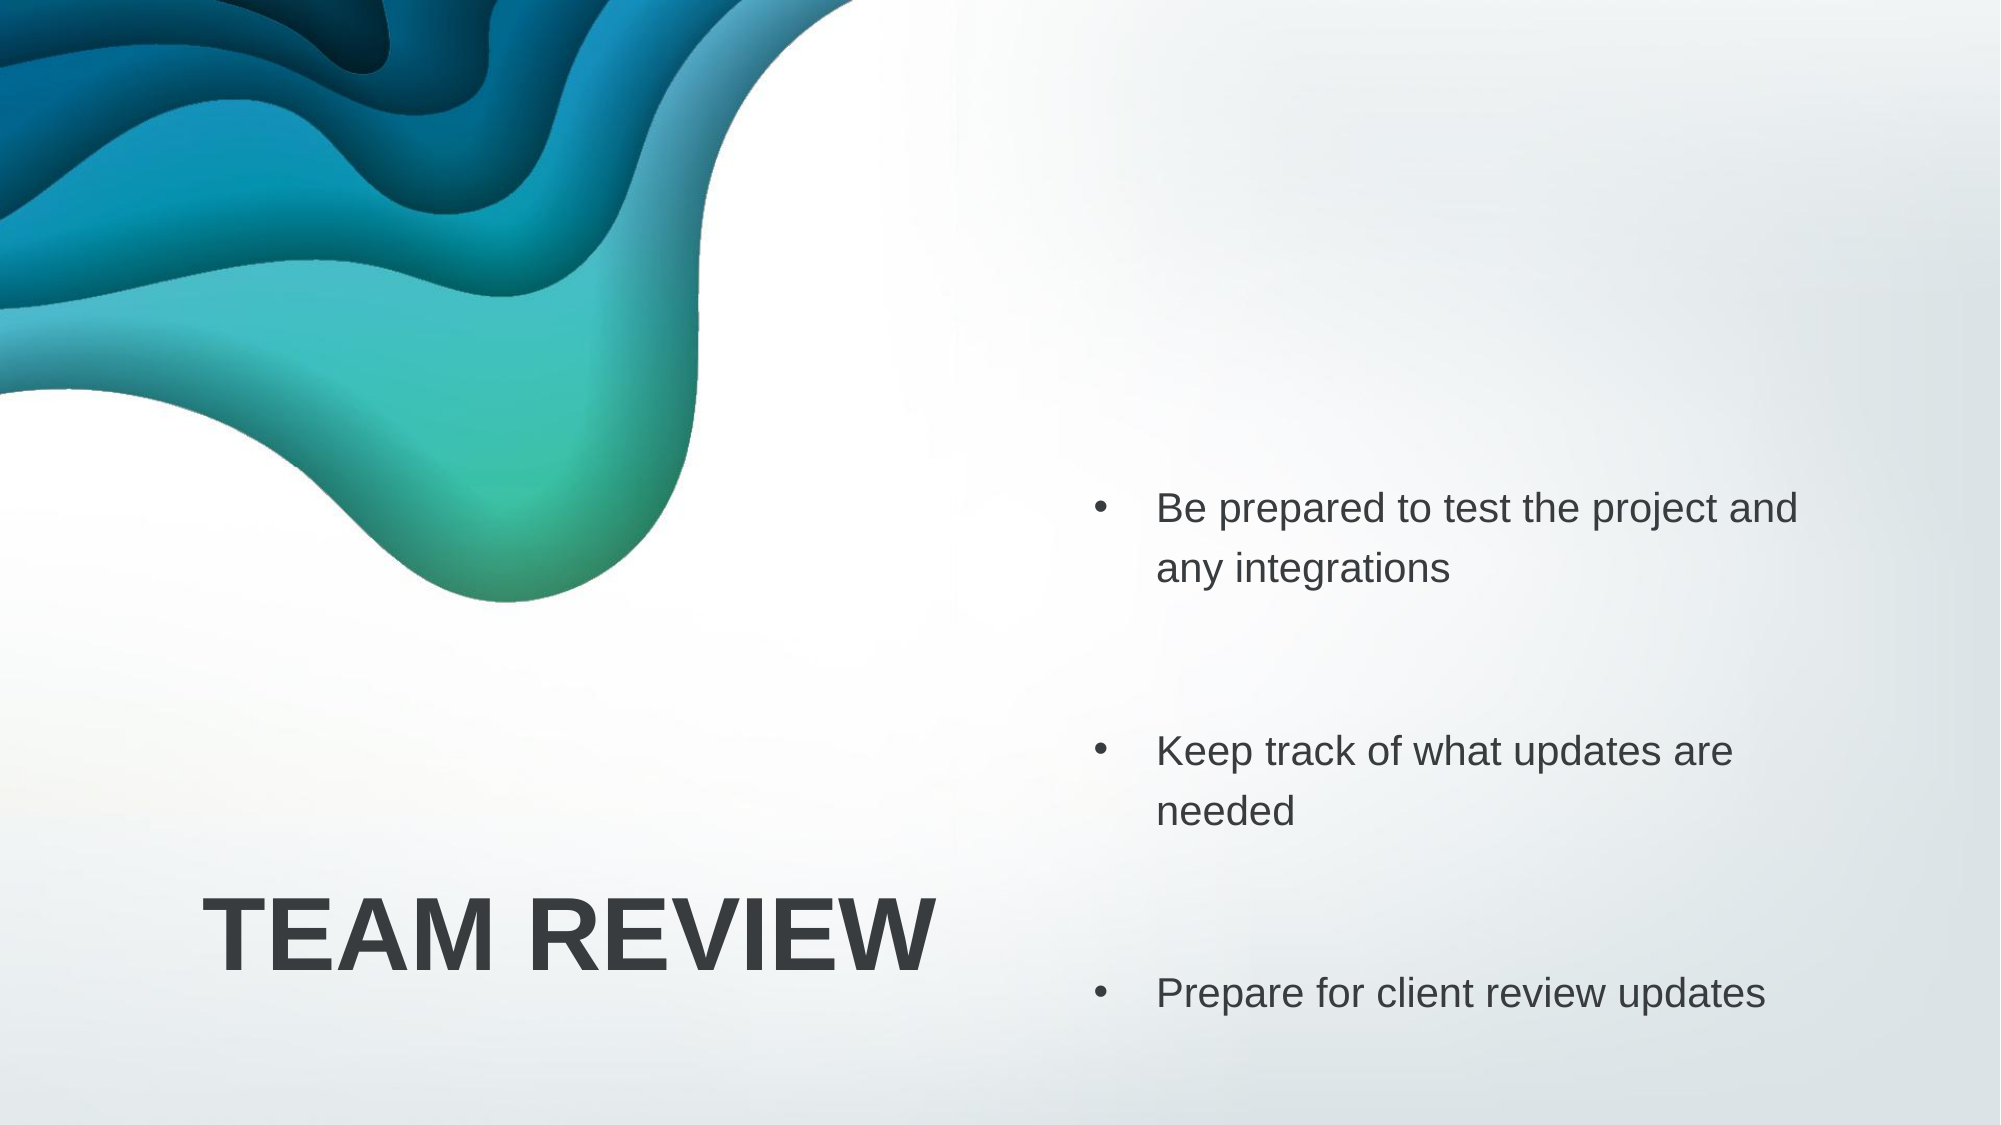

Be prepared to test the project and any integrations

Keep track of what updates are needed

Prepare for client review updates
# TEAM REVIEW